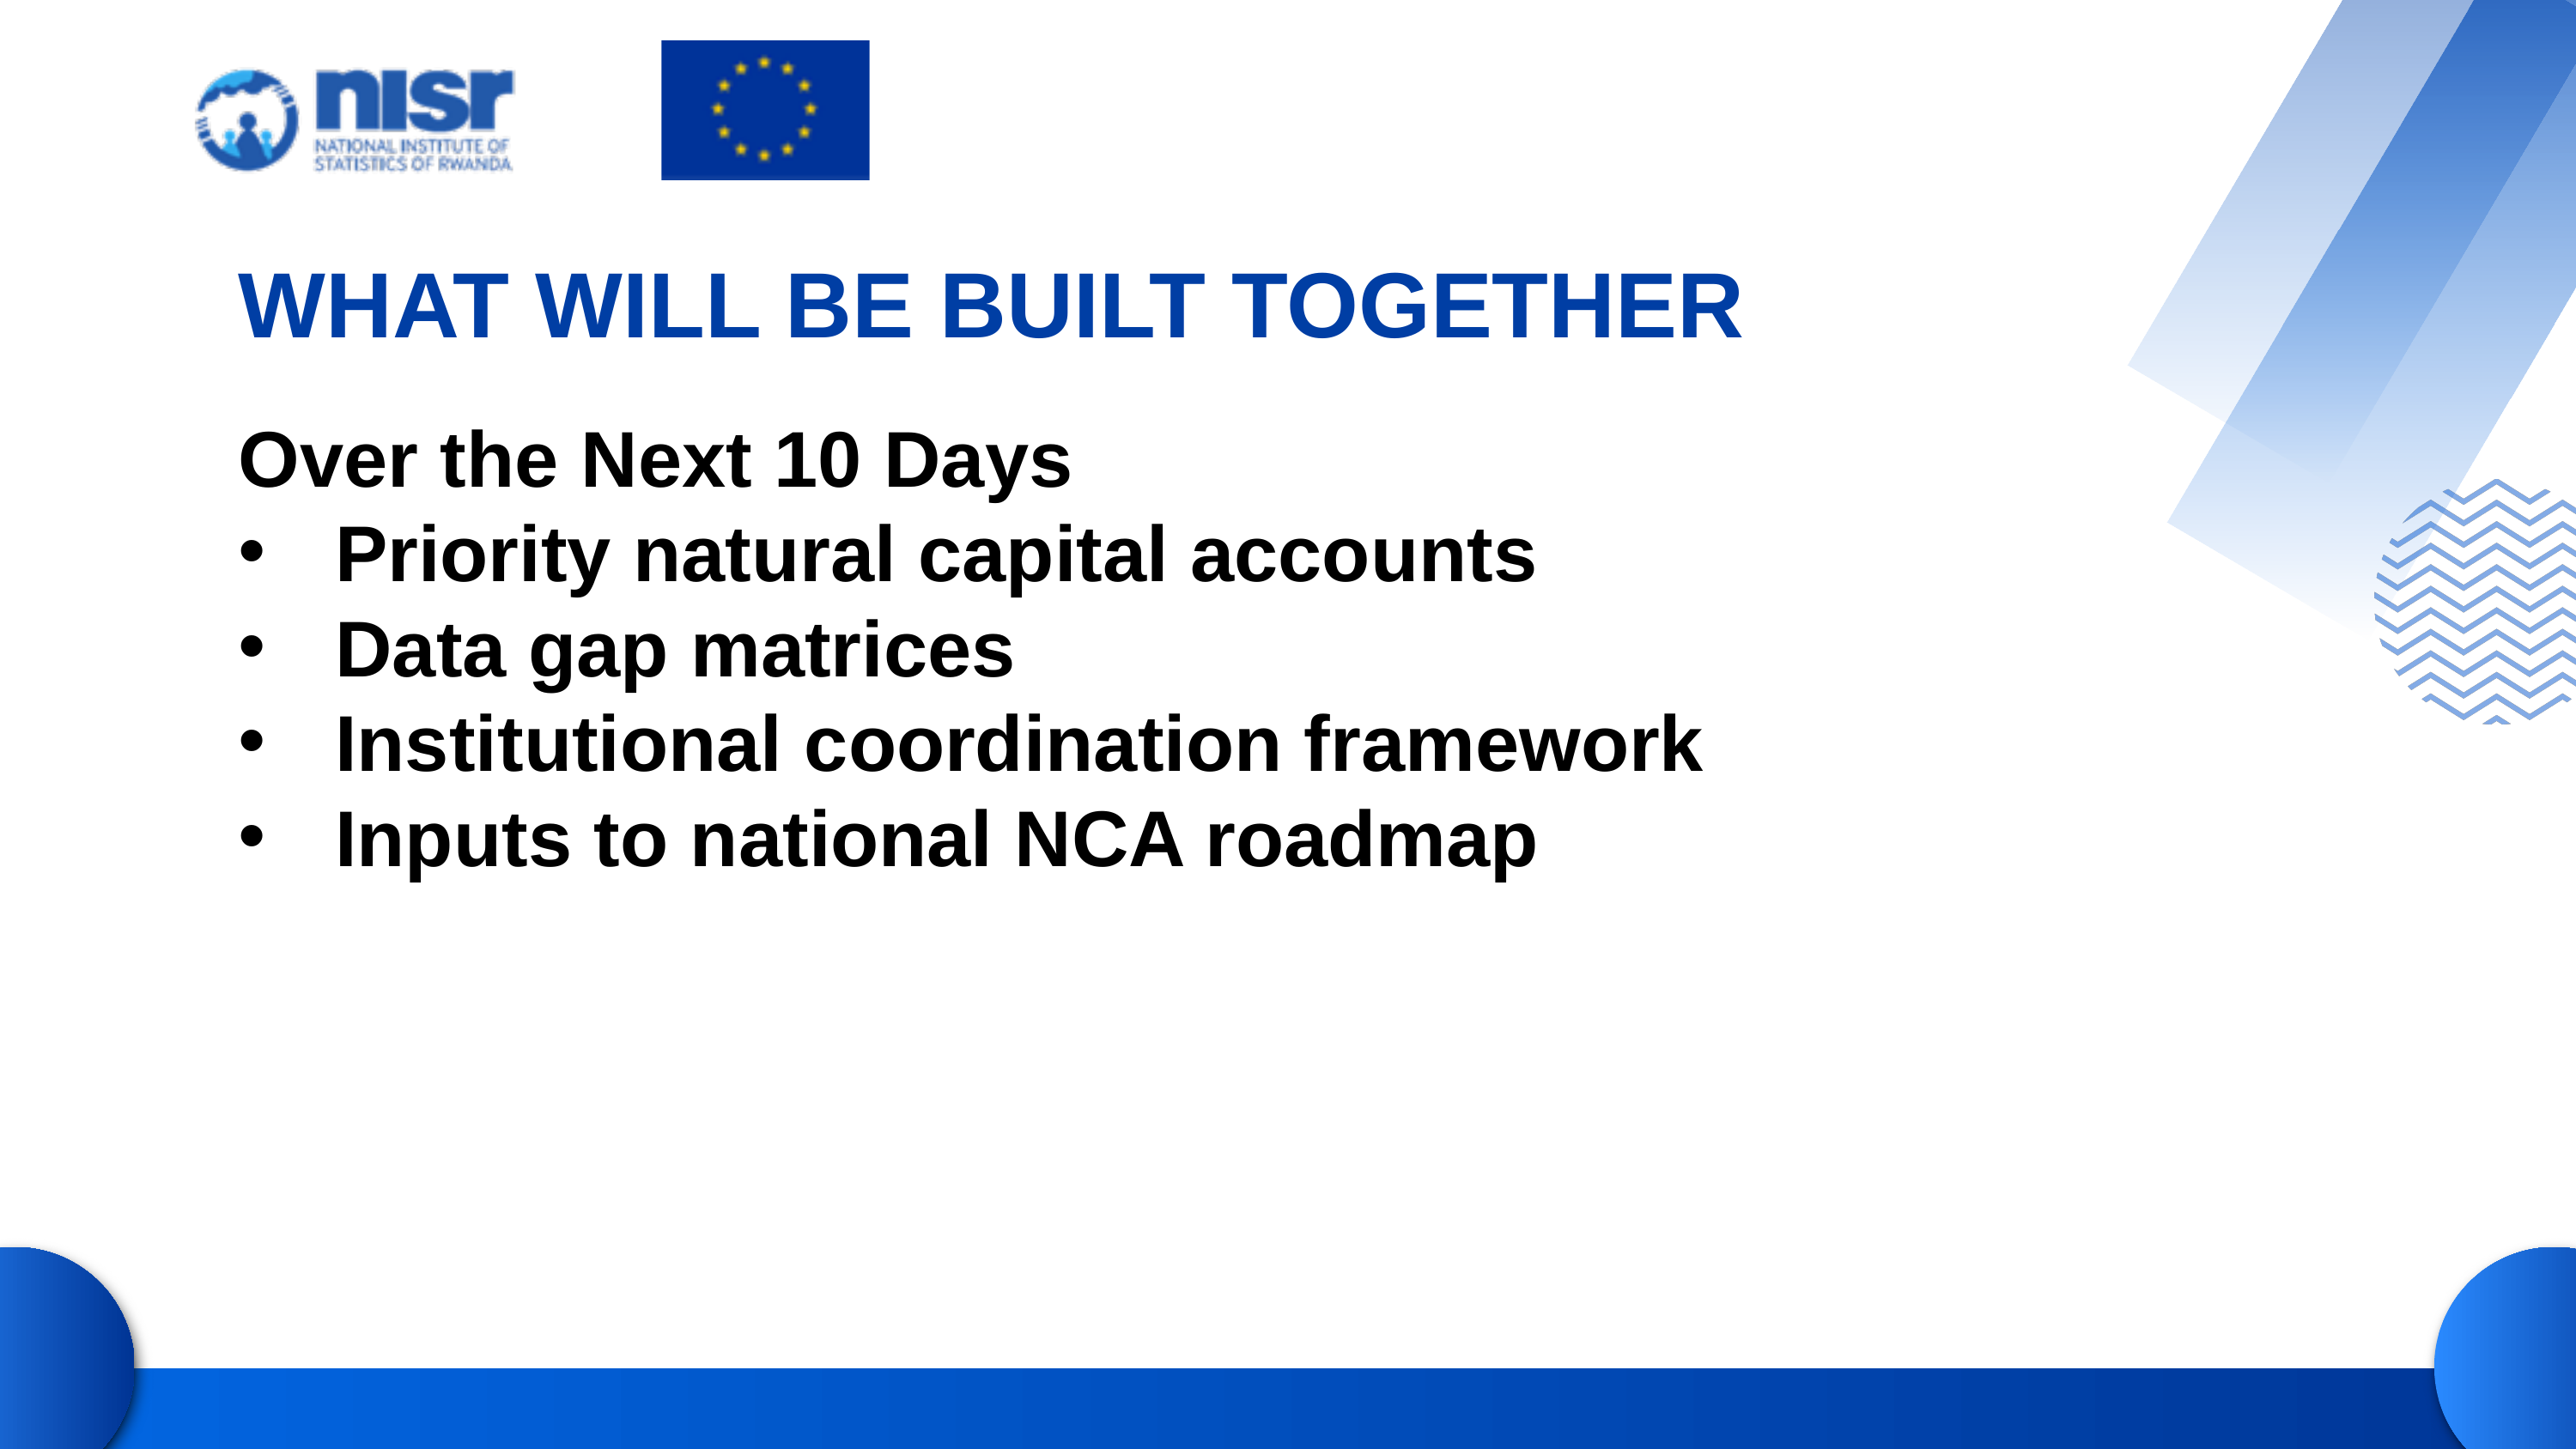

WHAT WILL BE BUILT TOGETHER
Over the Next 10 Days
Priority natural capital accounts
Data gap matrices
Institutional coordination framework
Inputs to national NCA roadmap